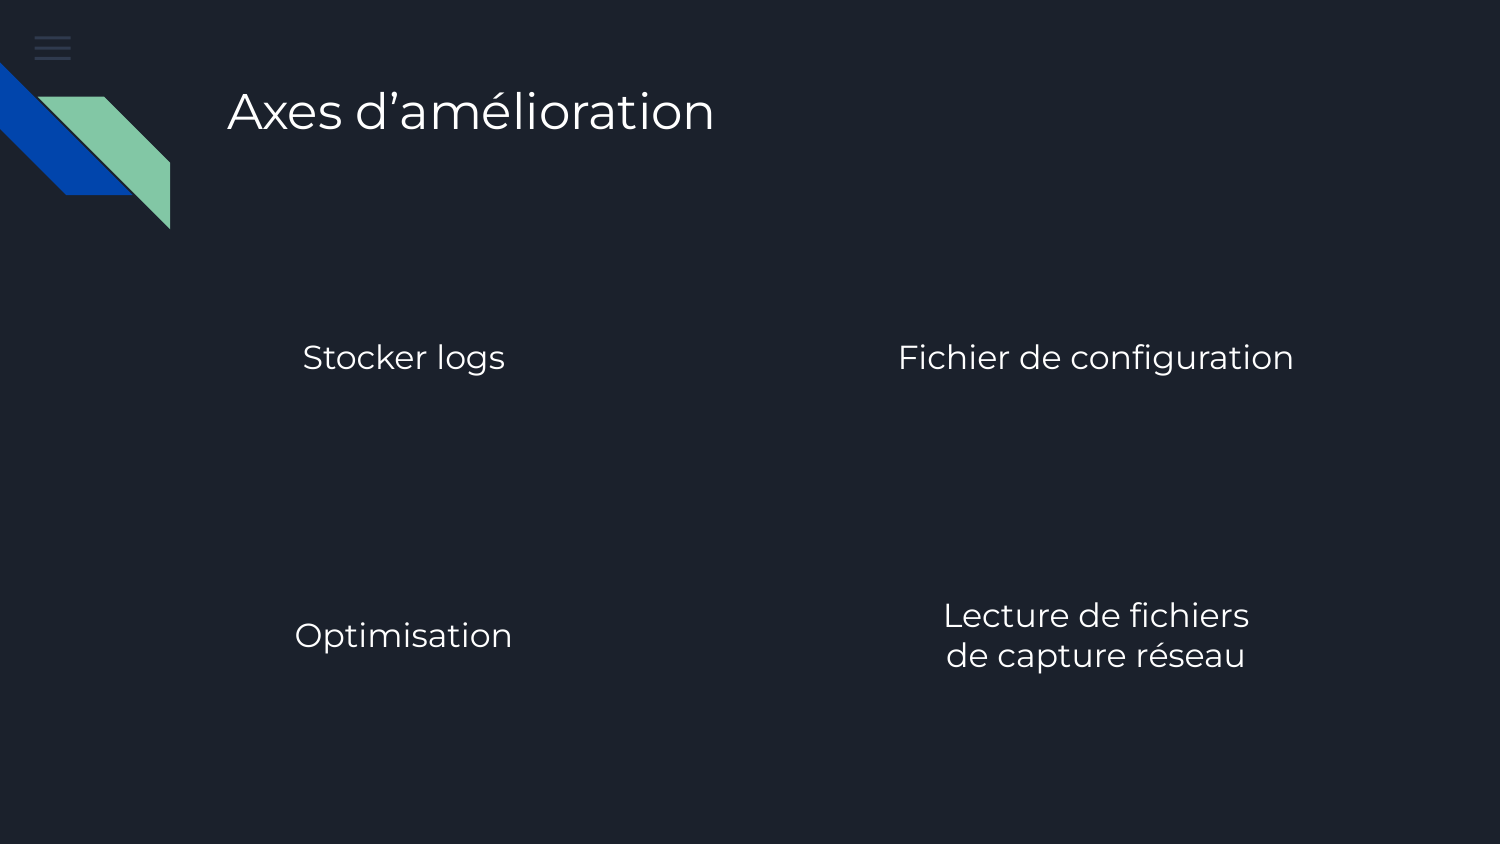

# Axes d’amélioration
Stocker logs
Fichier de configuration
Optimisation
Lecture de fichiers
de capture réseau